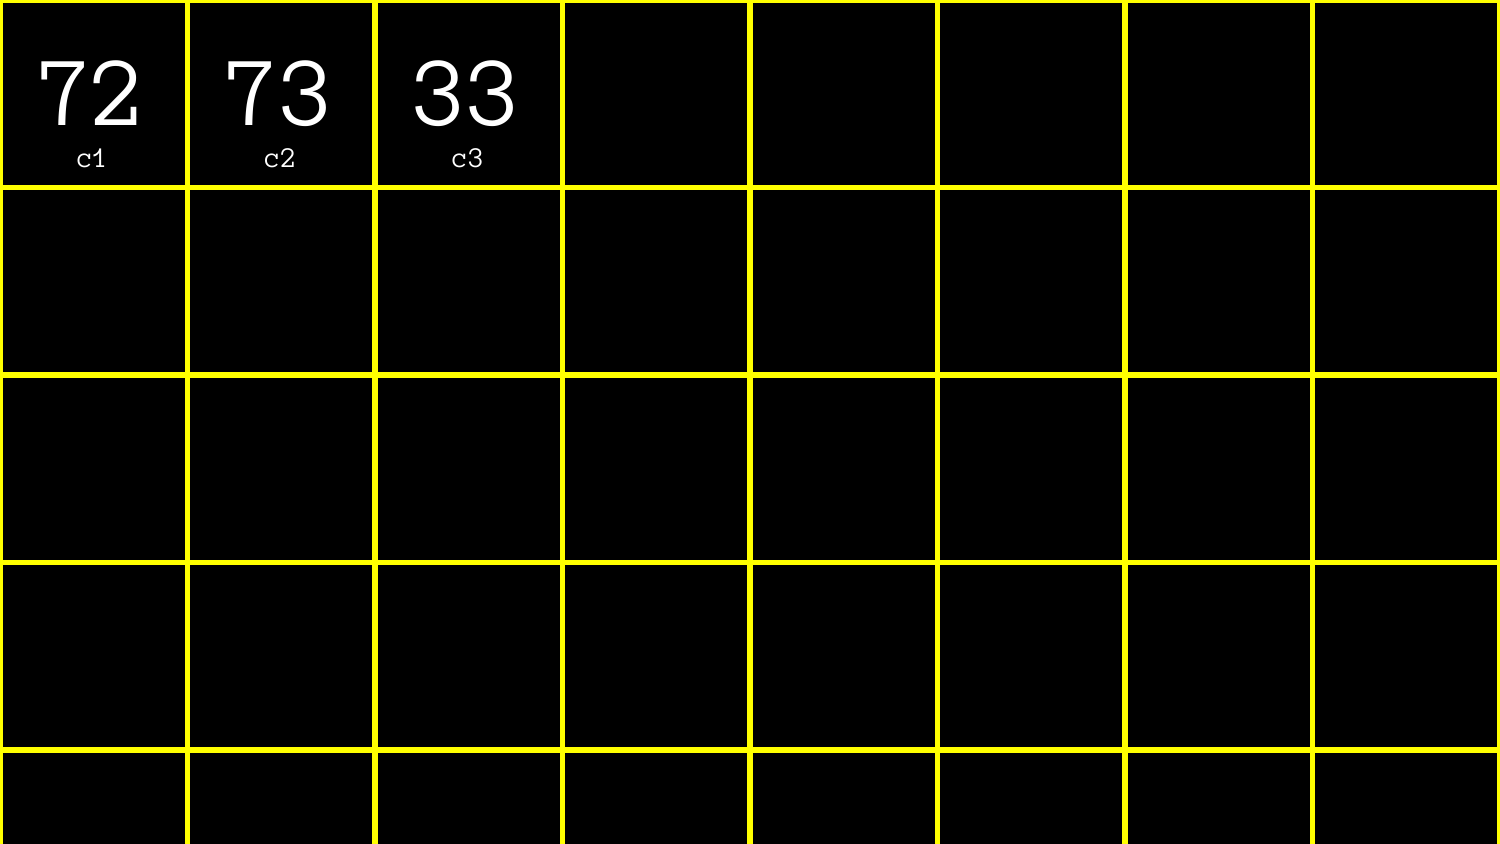

| 72 c1 | 73 c2 | 33 c3 |  |  |  |  |  |
| --- | --- | --- | --- | --- | --- | --- | --- |
|  |  |  |  |  |  |  |  |
|  |  |  |  |  |  |  |  |
|  |  |  |  |  |  |  |  |
|  |  |  |  |  |  |  |  |